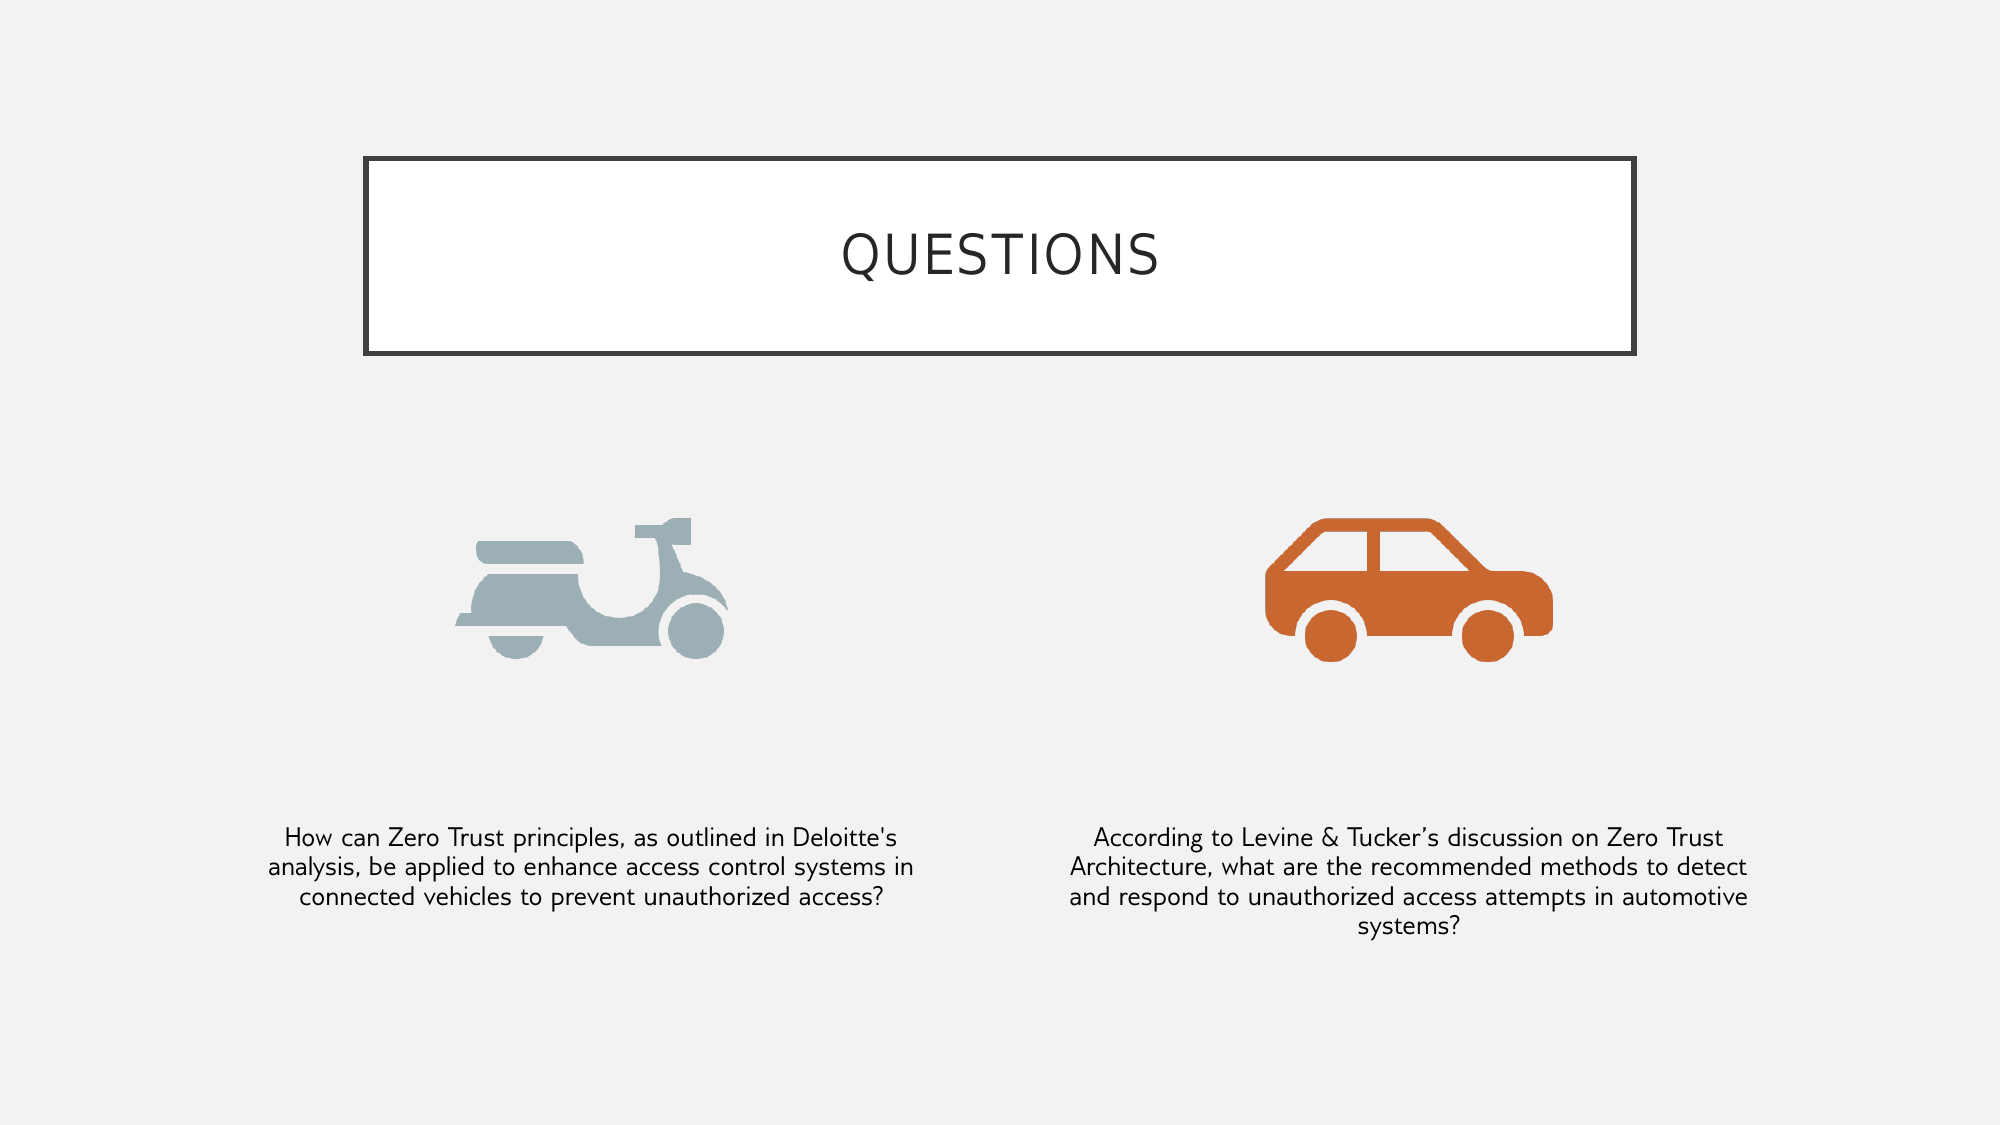

# Questions
How can Zero Trust principles, as outlined in Deloitte's analysis, be applied to enhance access control systems in connected vehicles to prevent unauthorized access?
According to Levine & Tucker’s discussion on Zero Trust Architecture, what are the recommended methods to detect and respond to unauthorized access attempts in automotive systems?